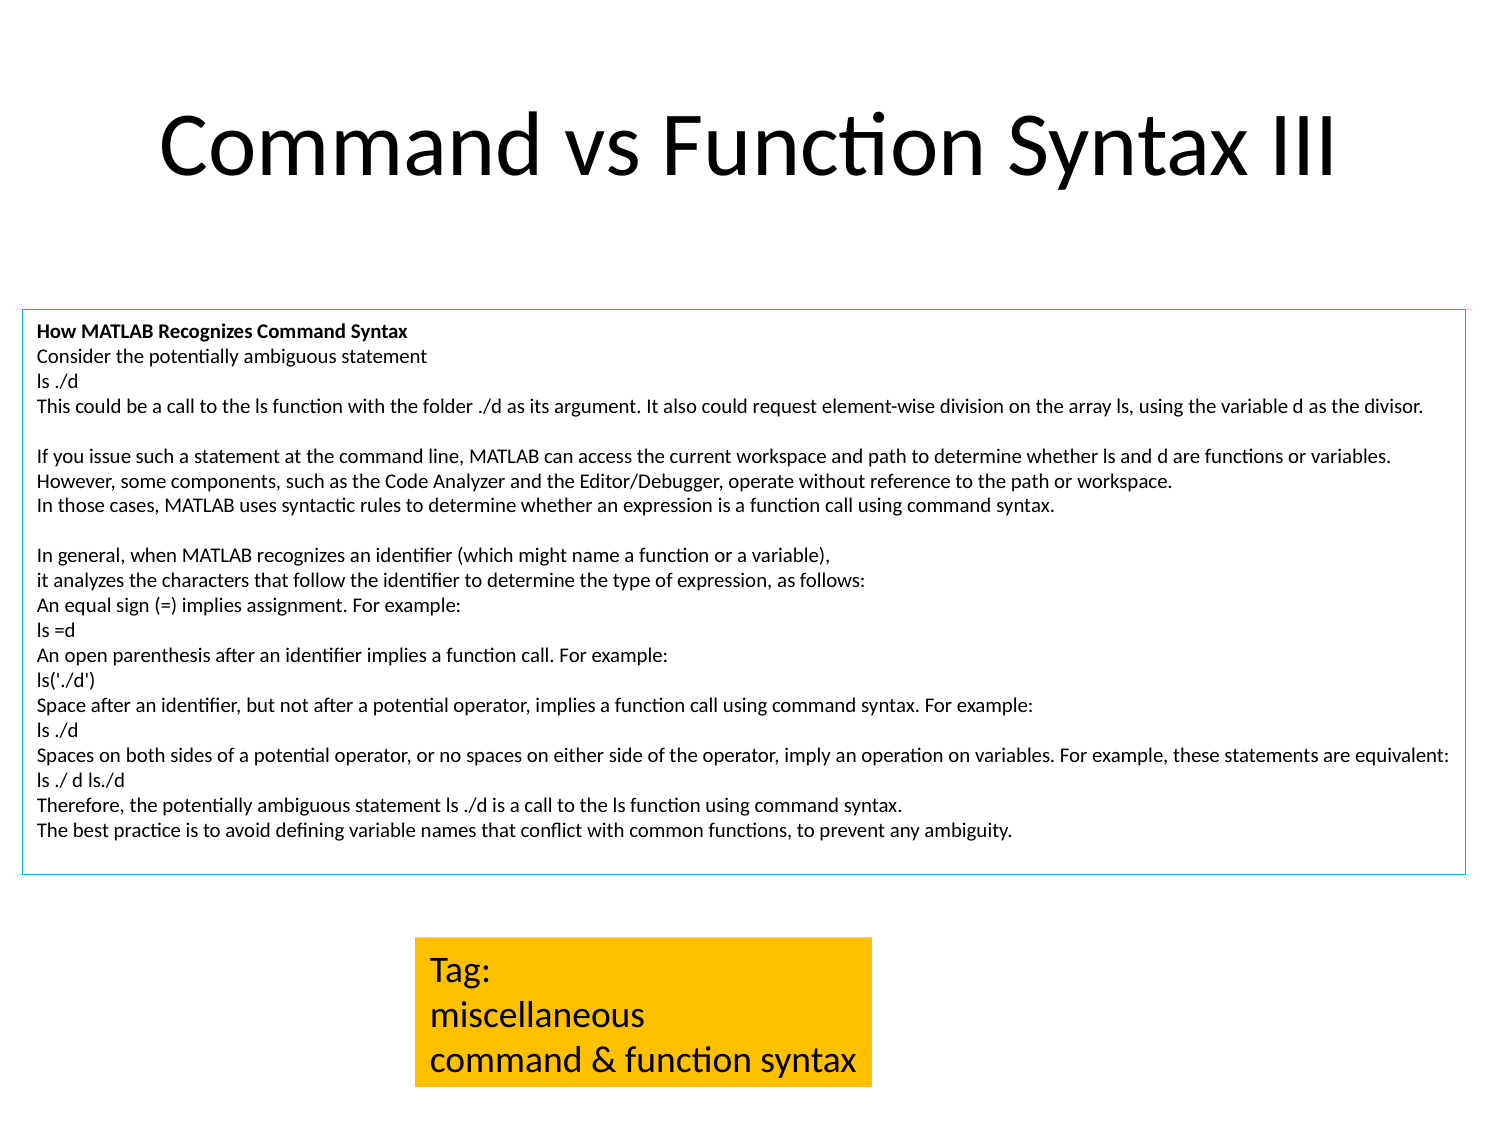

# Command vs Function Syntax III
How MATLAB Recognizes Command Syntax
Consider the potentially ambiguous statement
ls ./d
This could be a call to the ls function with the folder ./d as its argument. It also could request element-wise division on the array ls, using the variable d as the divisor.

If you issue such a statement at the command line, MATLAB can access the current workspace and path to determine whether ls and d are functions or variables.
However, some components, such as the Code Analyzer and the Editor/Debugger, operate without reference to the path or workspace.
In those cases, MATLAB uses syntactic rules to determine whether an expression is a function call using command syntax.

In general, when MATLAB recognizes an identifier (which might name a function or a variable),
it analyzes the characters that follow the identifier to determine the type of expression, as follows:
An equal sign (=) implies assignment. For example:
ls =d
An open parenthesis after an identifier implies a function call. For example:
ls('./d')
Space after an identifier, but not after a potential operator, implies a function call using command syntax. For example:
ls ./d
Spaces on both sides of a potential operator, or no spaces on either side of the operator, imply an operation on variables. For example, these statements are equivalent:
ls ./ d ls./d
Therefore, the potentially ambiguous statement ls ./d is a call to the ls function using command syntax.
The best practice is to avoid defining variable names that conflict with common functions, to prevent any ambiguity.

Tag:
miscellaneous
command & function syntax